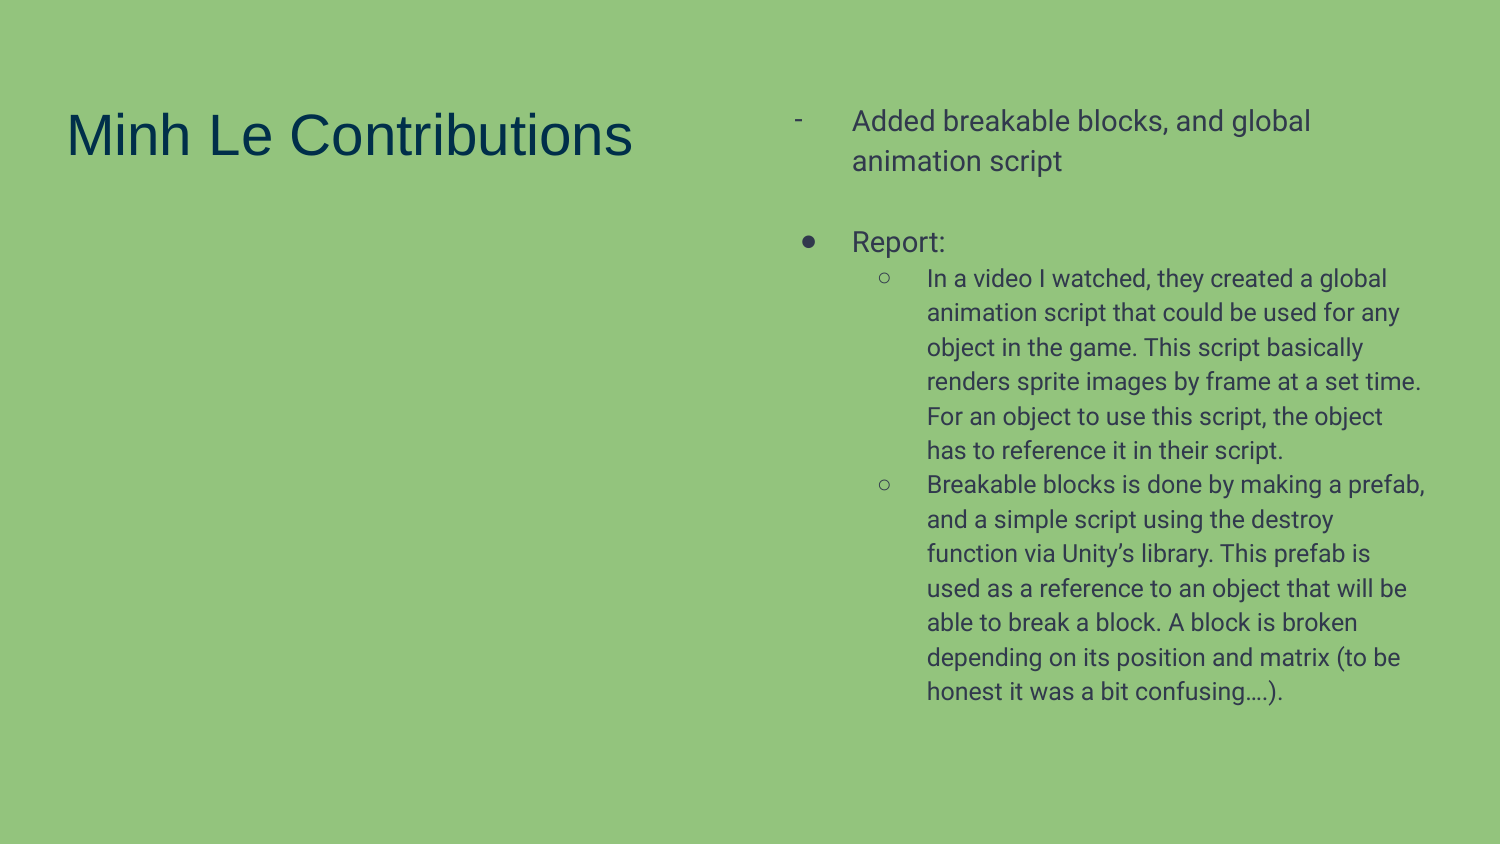

Minh Le Contributions
Added breakable blocks, and global animation script

Report:
In a video I watched, they created a global animation script that could be used for any object in the game. This script basically renders sprite images by frame at a set time. For an object to use this script, the object has to reference it in their script.
Breakable blocks is done by making a prefab, and a simple script using the destroy function via Unity’s library. This prefab is used as a reference to an object that will be able to break a block. A block is broken depending on its position and matrix (to be honest it was a bit confusing….).